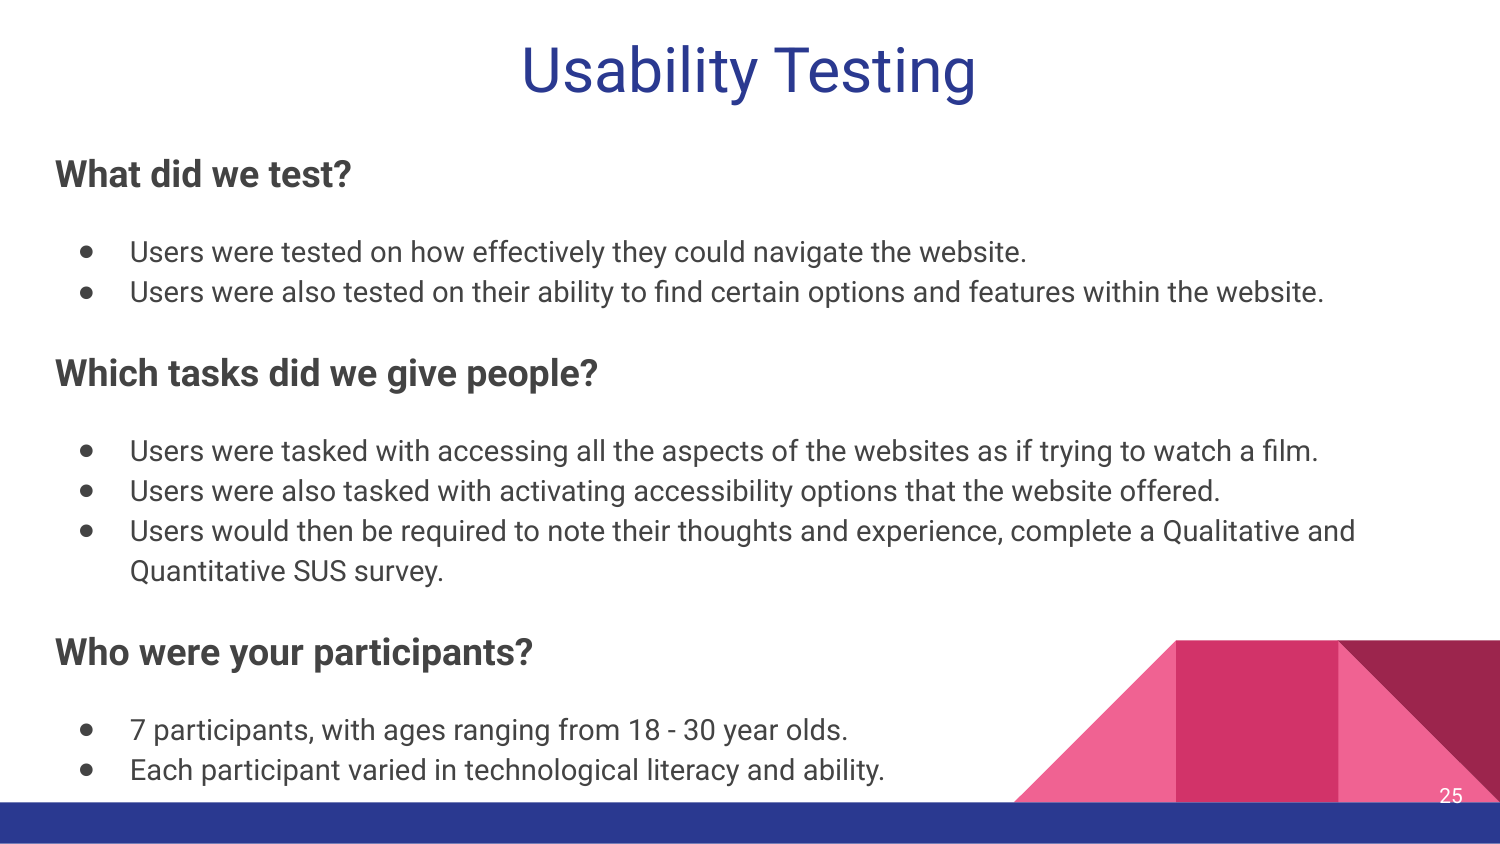

# Usability Testing
What did we test?
Users were tested on how effectively they could navigate the website.
Users were also tested on their ability to find certain options and features within the website.
Which tasks did we give people?
Users were tasked with accessing all the aspects of the websites as if trying to watch a film.
Users were also tasked with activating accessibility options that the website offered.
Users would then be required to note their thoughts and experience, complete a Qualitative and Quantitative SUS survey.
Who were your participants?
7 participants, with ages ranging from 18 - 30 year olds.
Each participant varied in technological literacy and ability.
25